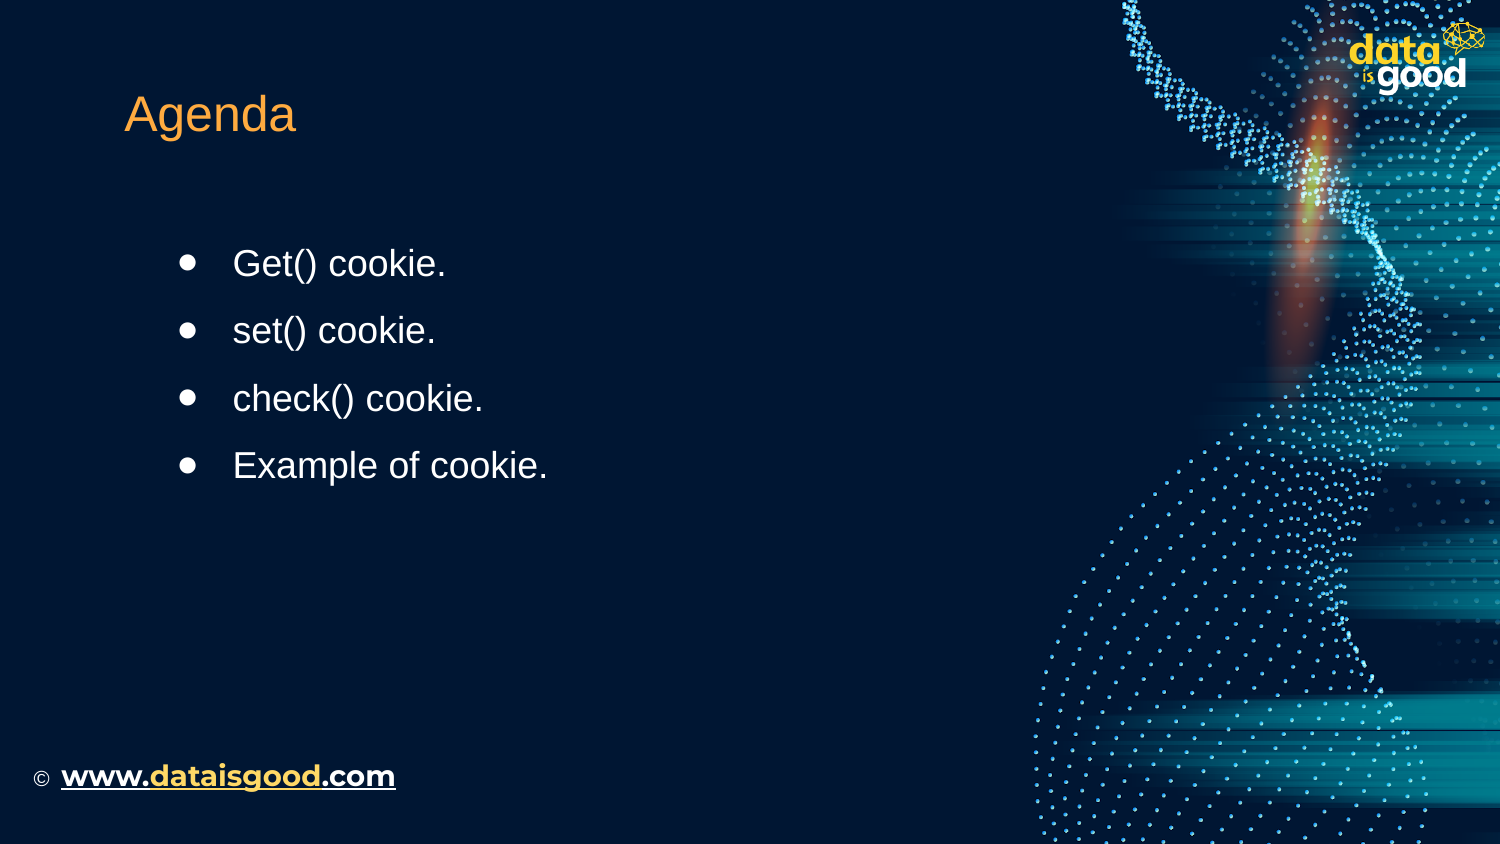

# Agenda
Get() cookie.
set() cookie.
check() cookie.
Example of cookie.